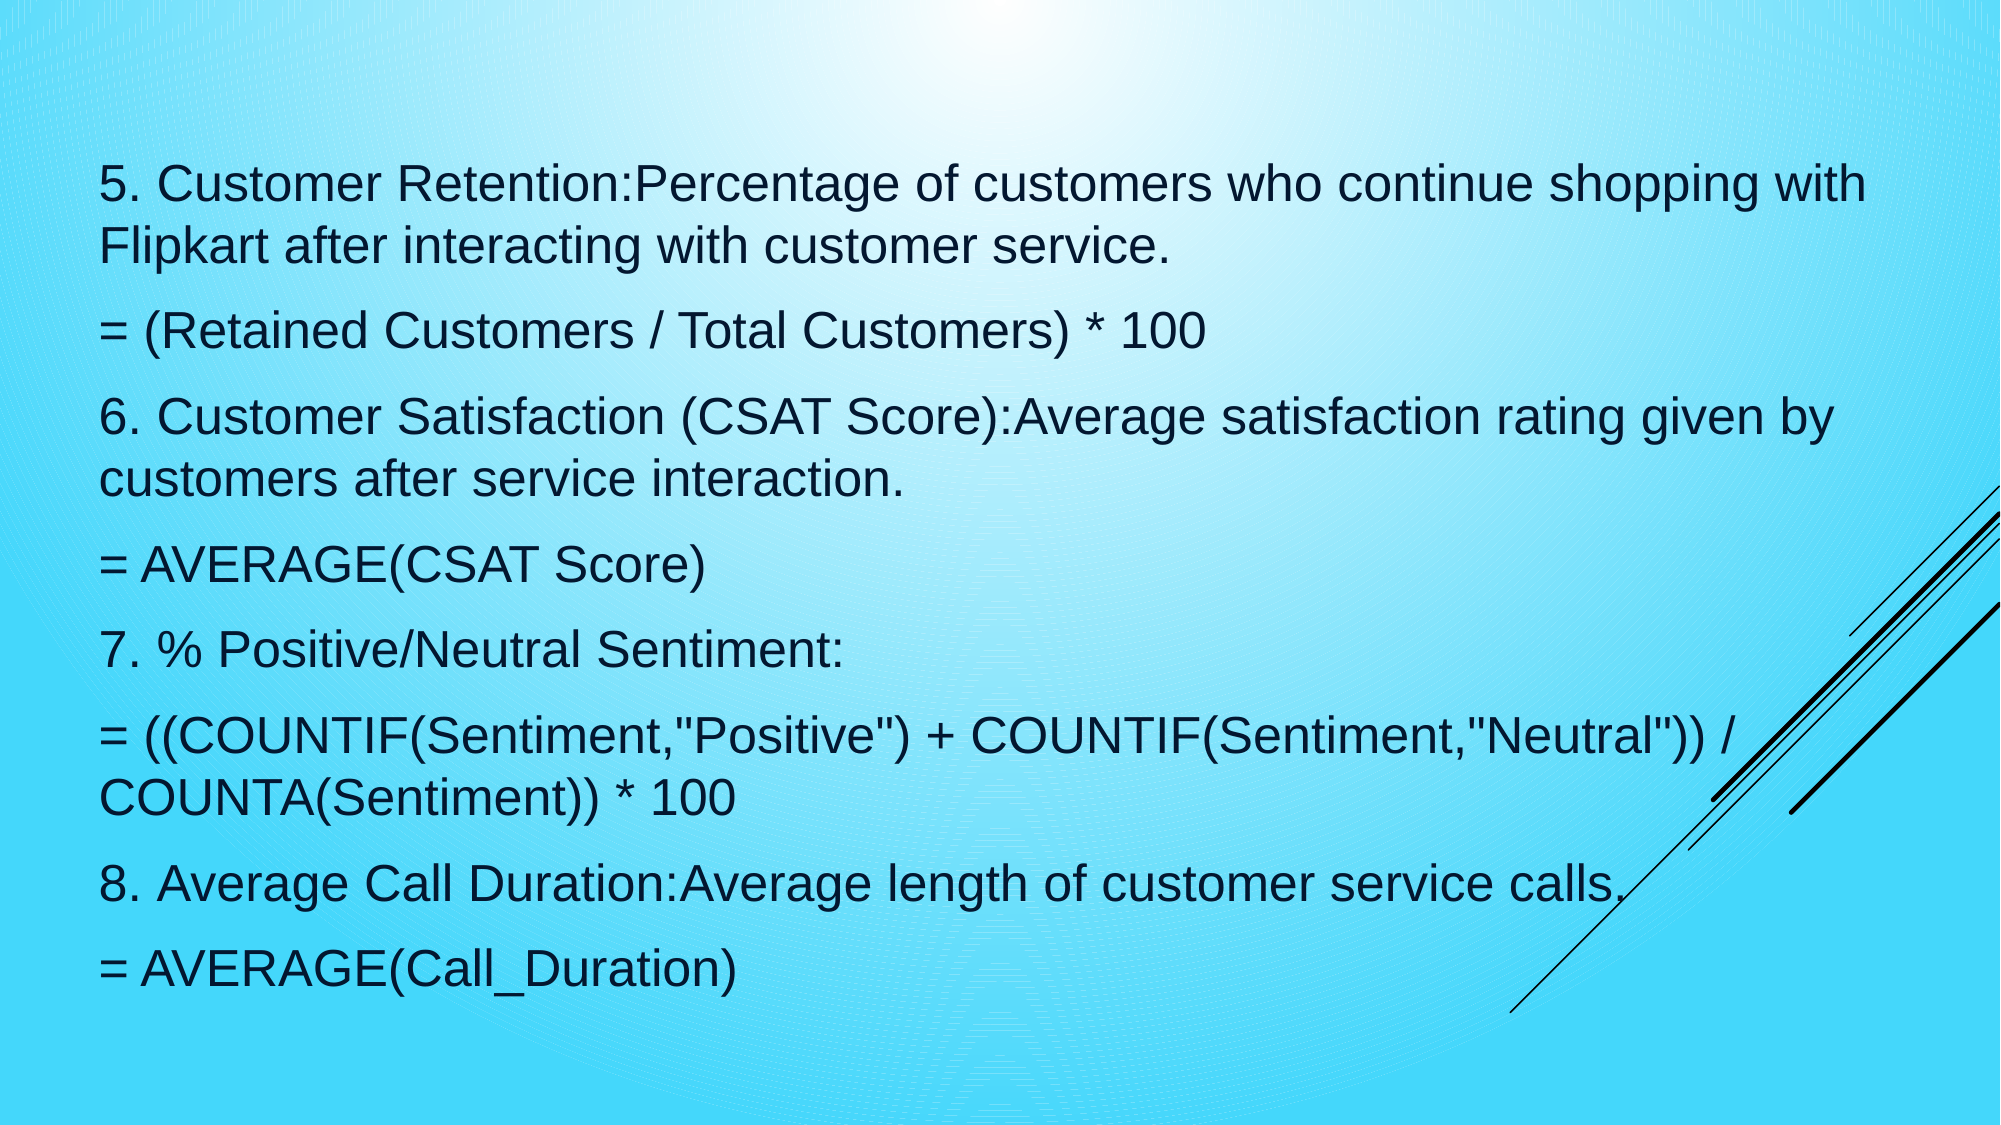

5. Customer Retention:Percentage of customers who continue shopping with Flipkart after interacting with customer service.
= (Retained Customers / Total Customers) * 100
6. Customer Satisfaction (CSAT Score):Average satisfaction rating given by customers after service interaction.
= AVERAGE(CSAT Score)
7. % Positive/Neutral Sentiment:
= ((COUNTIF(Sentiment,"Positive") + COUNTIF(Sentiment,"Neutral")) / COUNTA(Sentiment)) * 100
8. Average Call Duration:Average length of customer service calls.
= AVERAGE(Call_Duration)